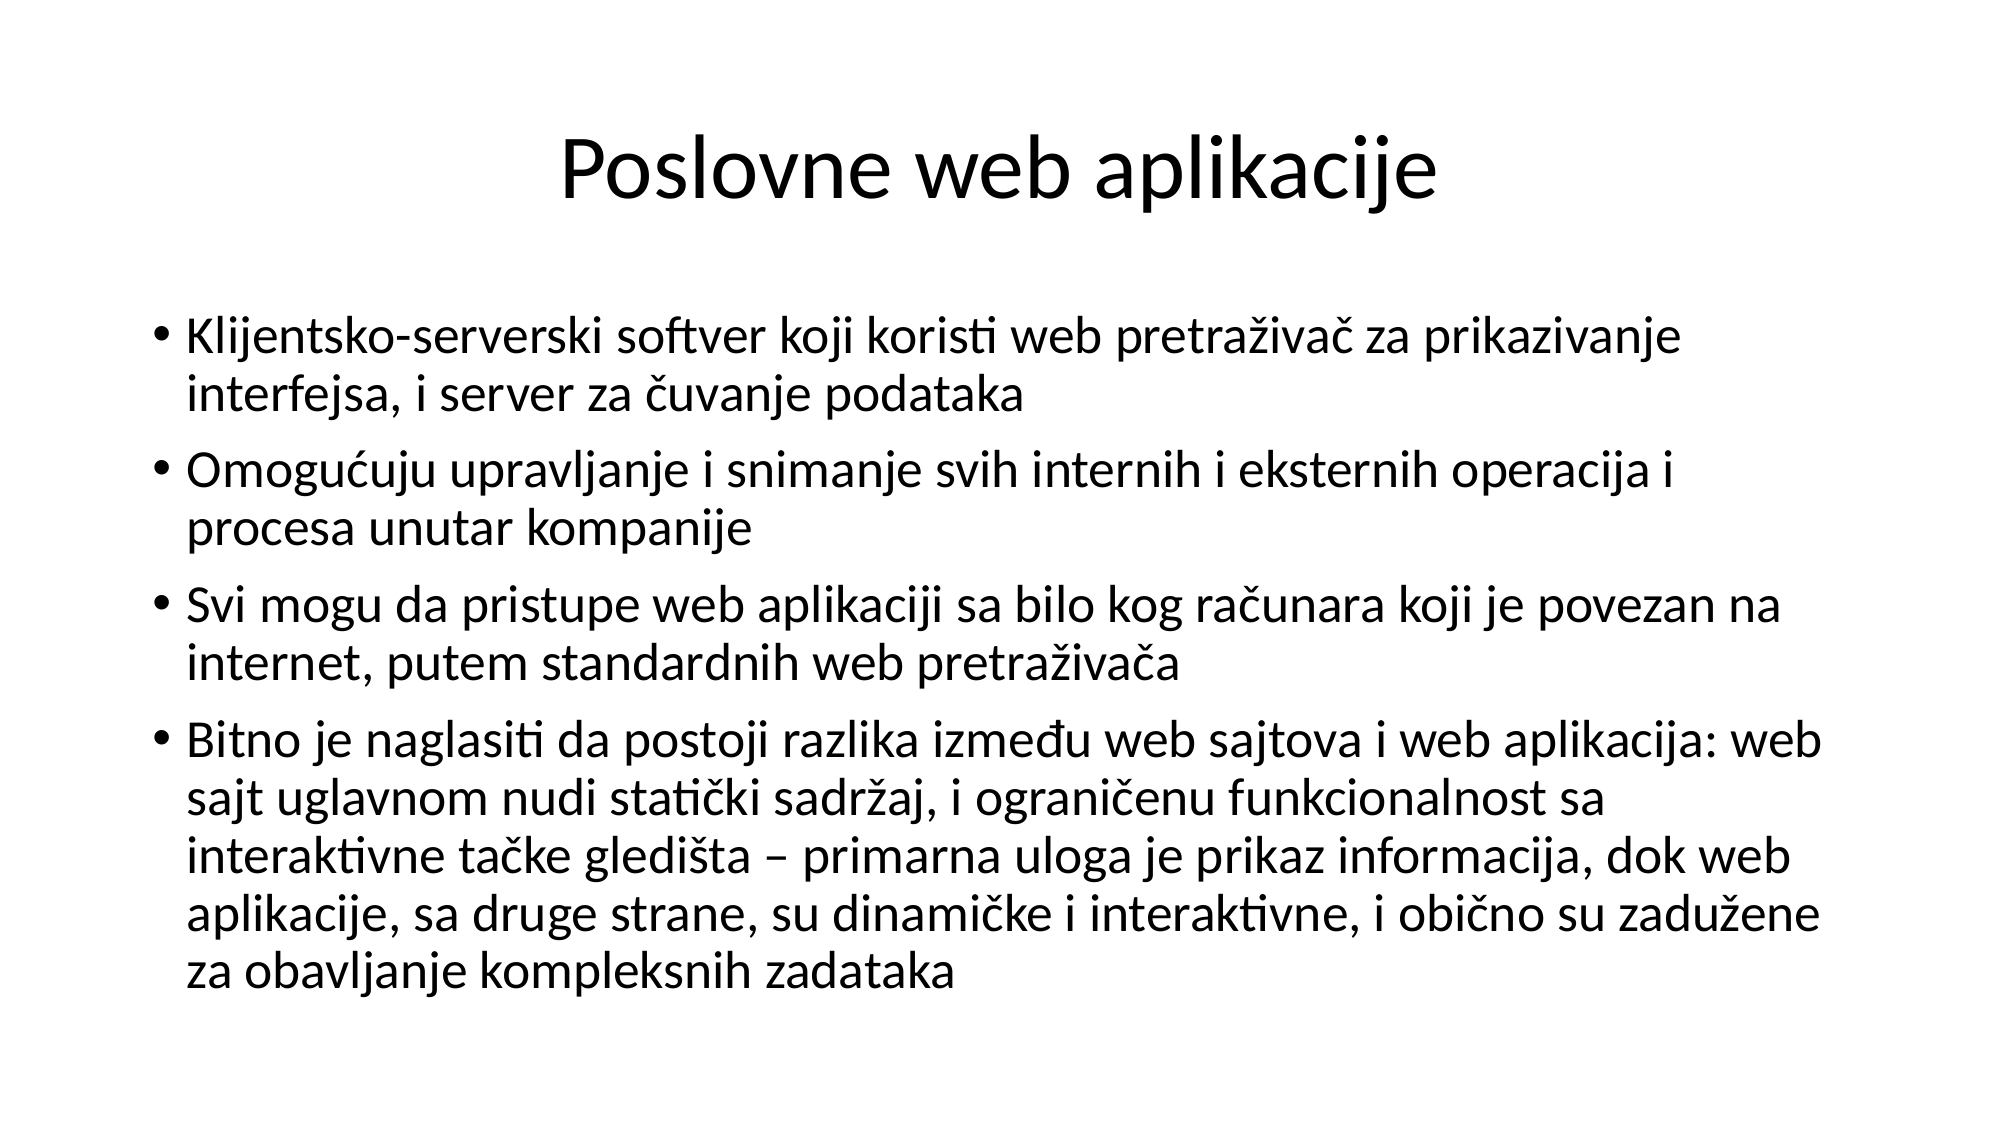

# Poslovne web aplikacije
Klijentsko-serverski softver koji koristi web pretraživač za prikazivanje interfejsa, i server za čuvanje podataka
Omogućuju upravljanje i snimanje svih internih i eksternih operacija i procesa unutar kompanije
Svi mogu da pristupe web aplikaciji sa bilo kog računara koji je povezan na internet, putem standardnih web pretraživača
Bitno je naglasiti da postoji razlika između web sajtova i web aplikacija: web sajt uglavnom nudi statički sadržaj, i ograničenu funkcionalnost sa interaktivne tačke gledišta – primarna uloga je prikaz informacija, dok web aplikacije, sa druge strane, su dinamičke i interaktivne, i obično su zadužene za obavljanje kompleksnih zadataka